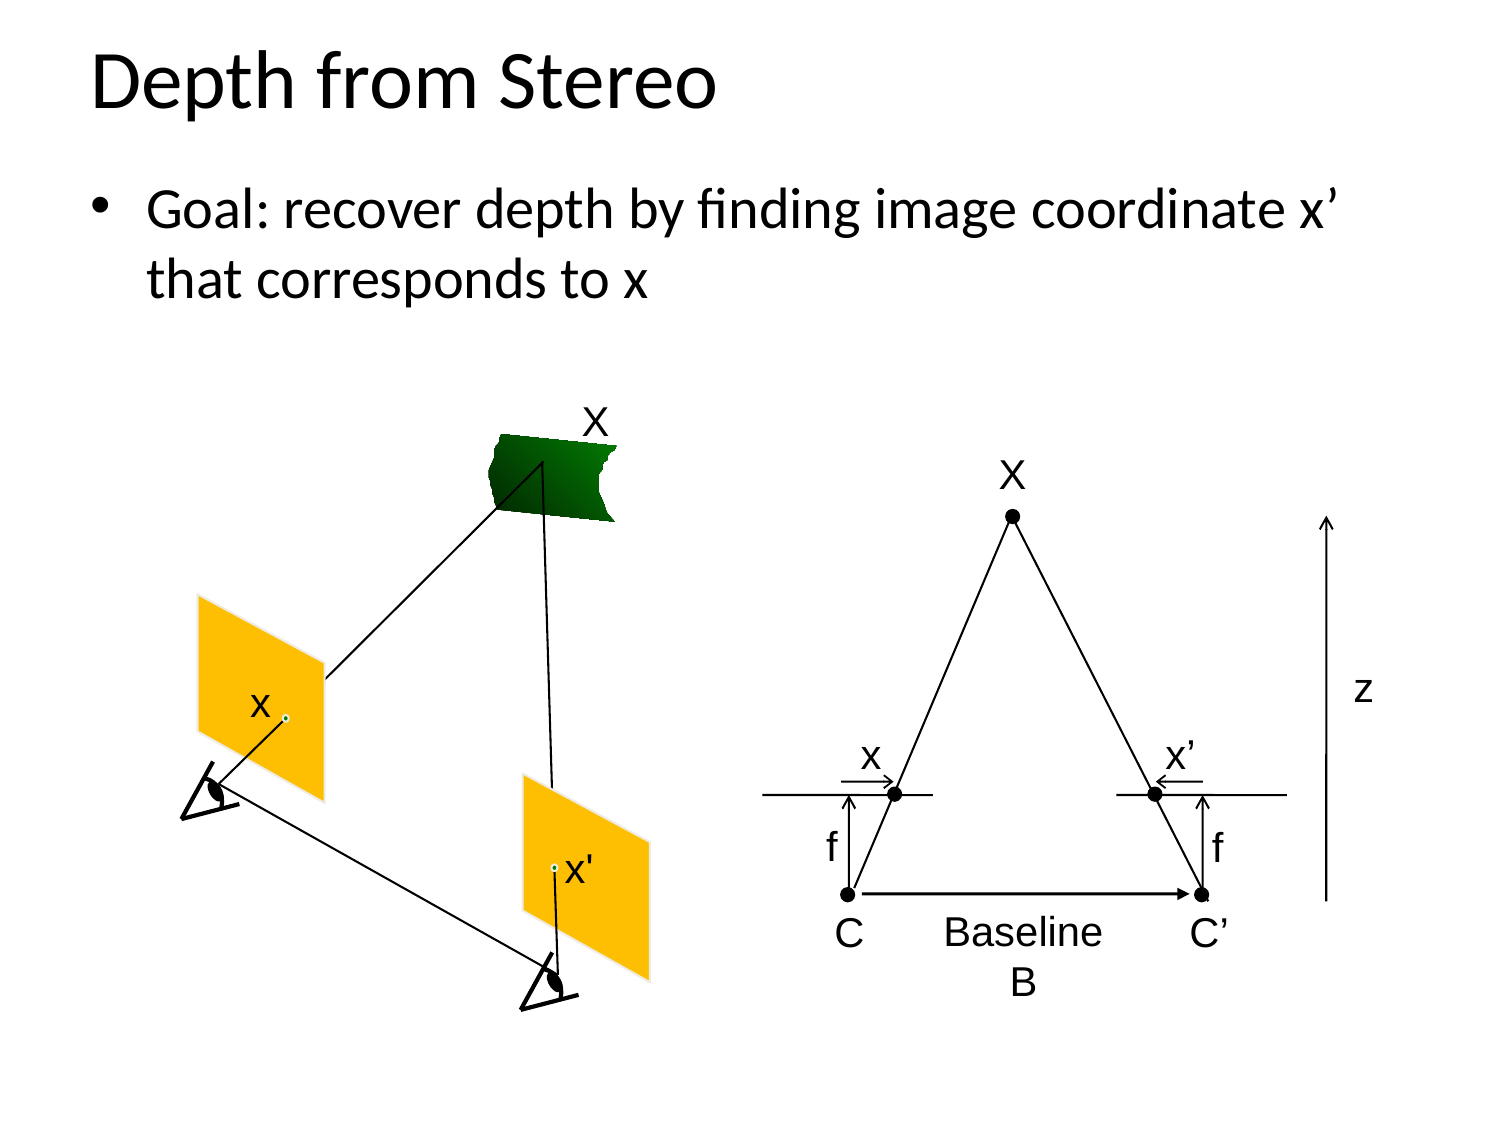

# Depth from Stereo
Goal: recover depth by finding image coordinate x’ that corresponds to x
X

x
x'
X

z
x
x’

f
f

Baseline
B
C
C’